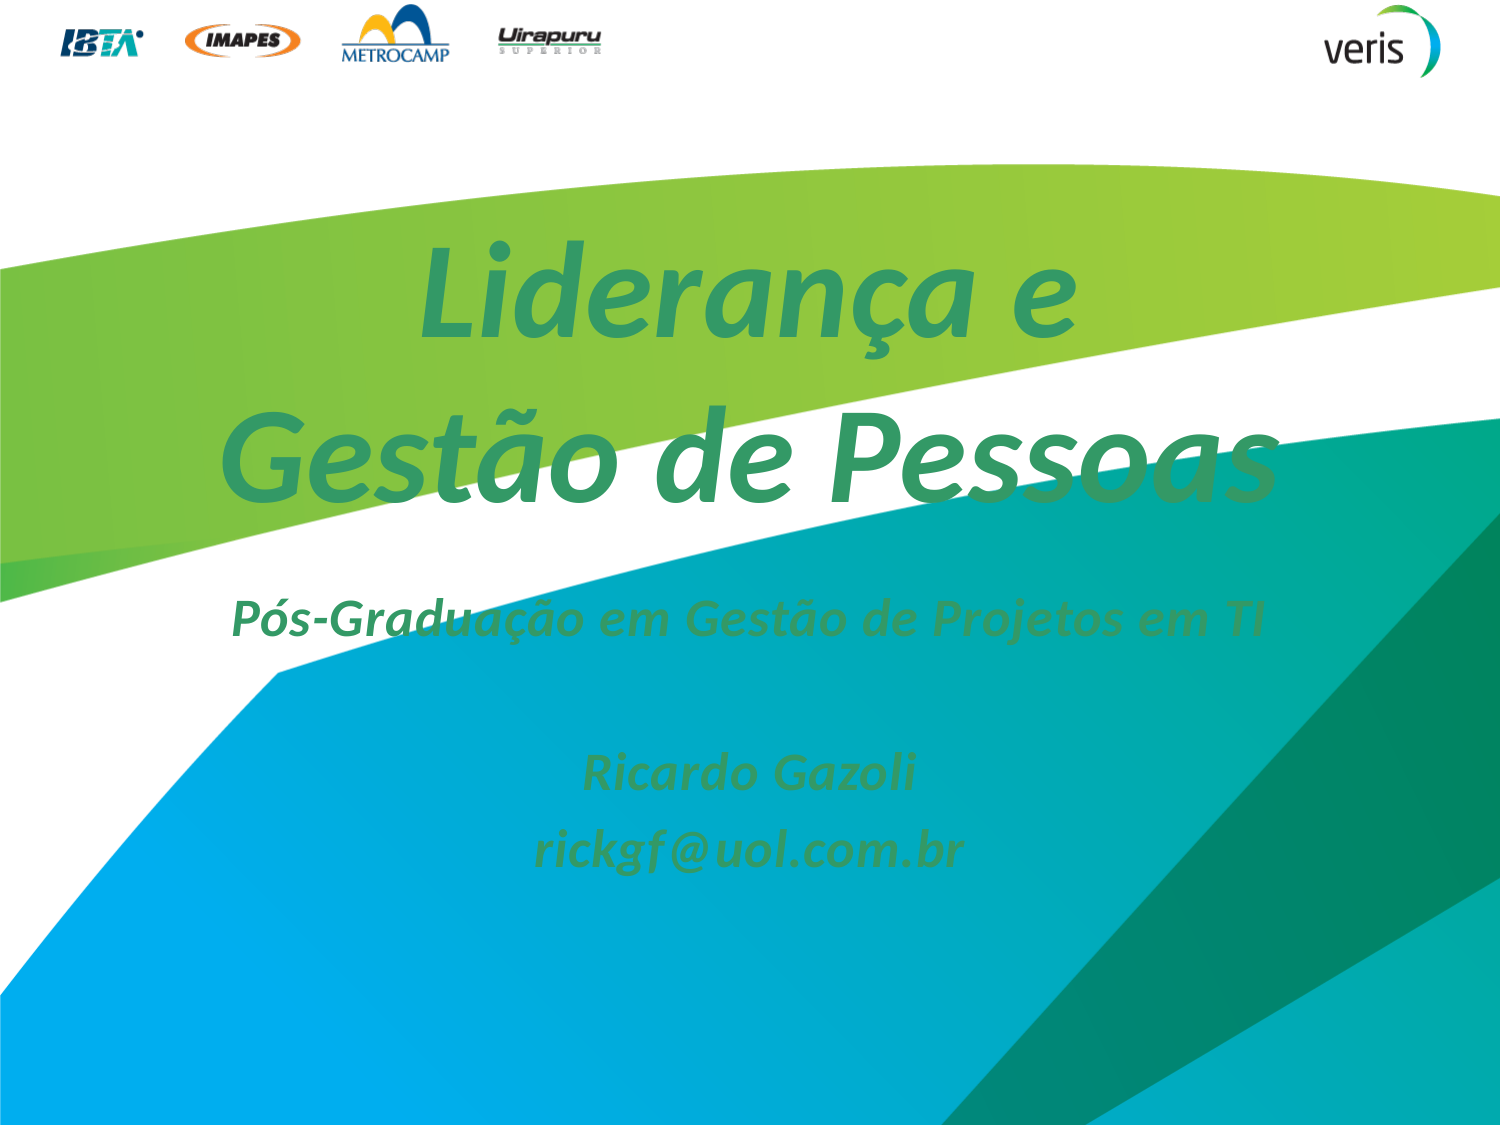

# Liderança e Gestão de Pessoas
Pós-Graduação em Gestão de Projetos em TI

Ricardo Gazoli
rickgf@uol.com.br